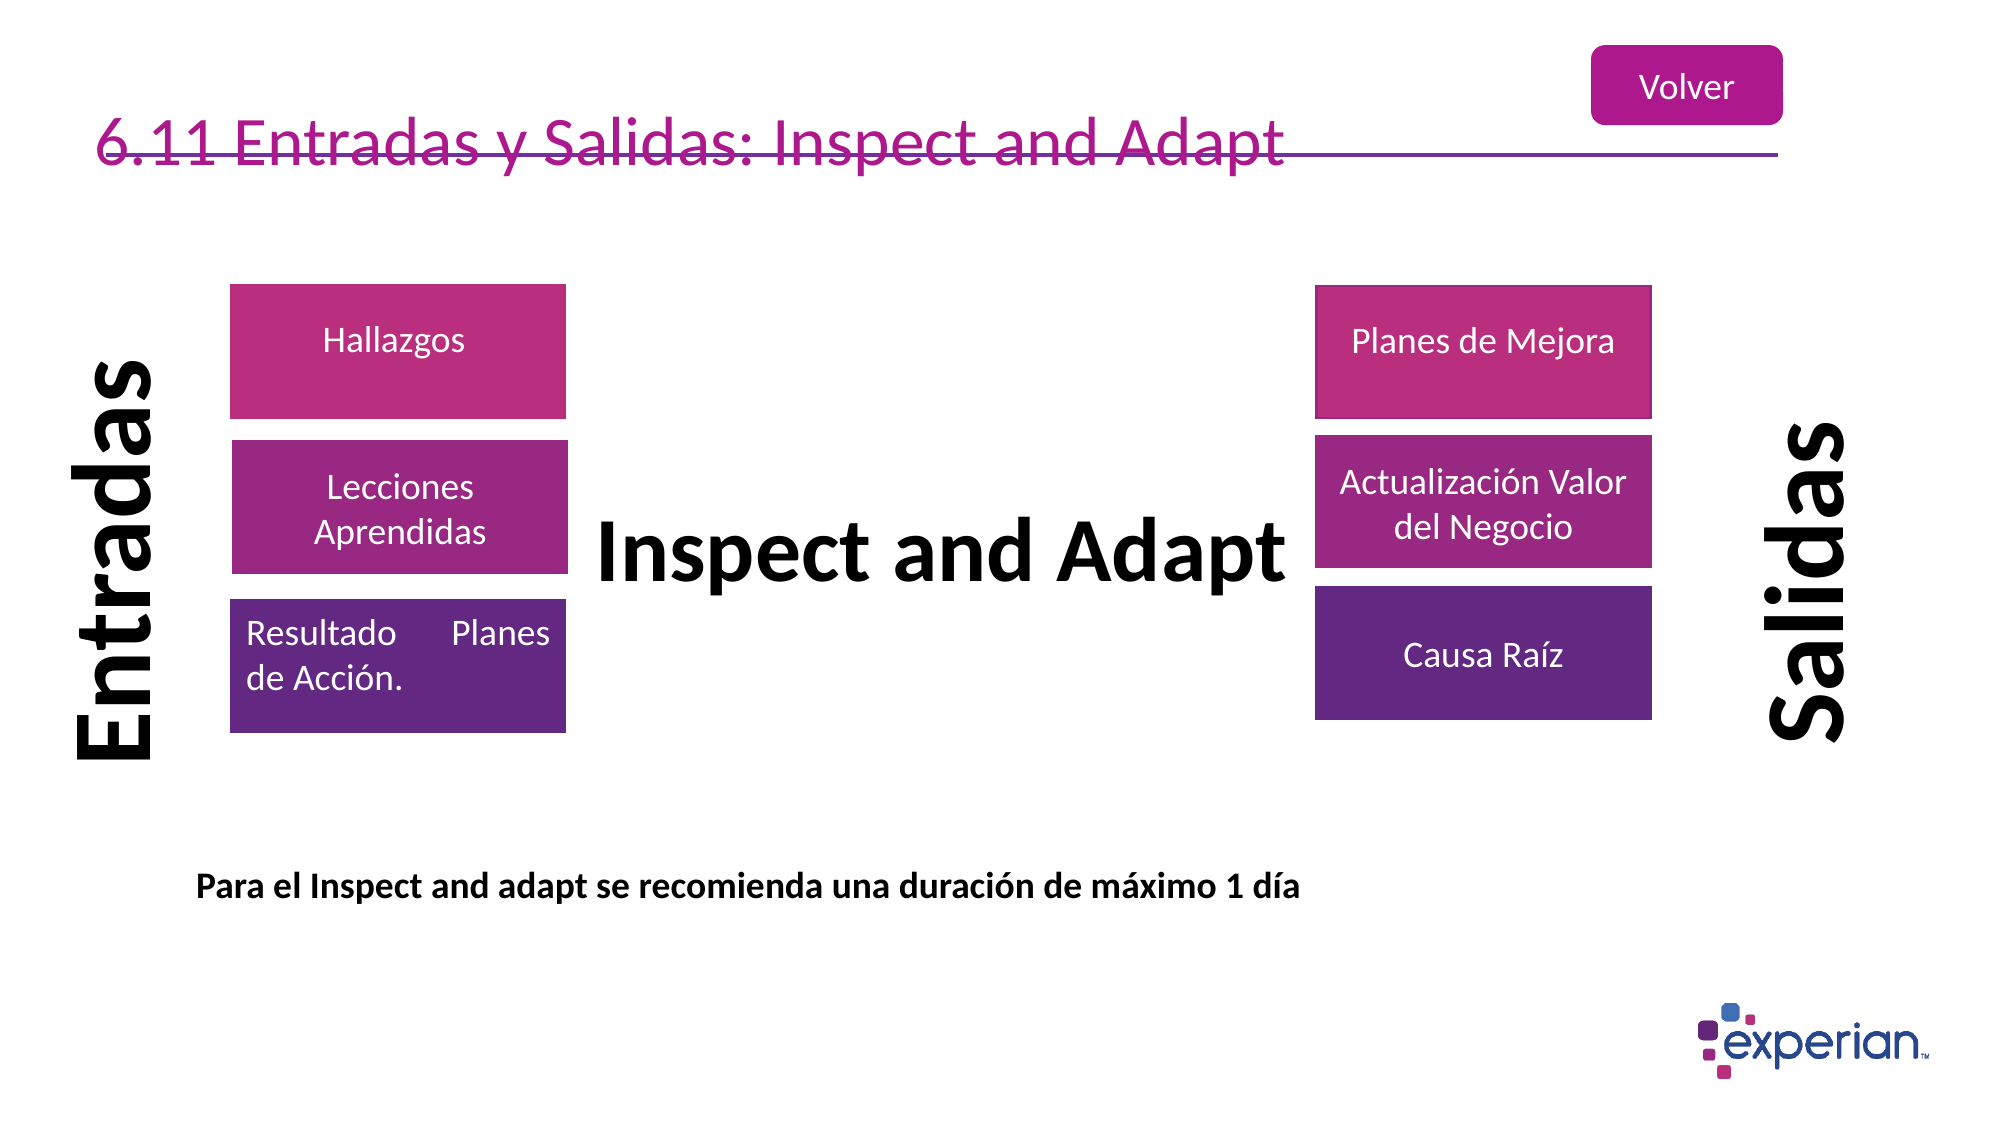

Volver
6.11 Entradas y Salidas: Inspect and Adapt

Hallazgos

Planes de Mejora

Actualización Valor del Negocio
Lecciones Aprendidas
Inspect and Adapt
Entradas
Salidas
Causa Raíz
Resultado Planes de Acción.

Para el Inspect and adapt se recomienda una duración de máximo 1 día